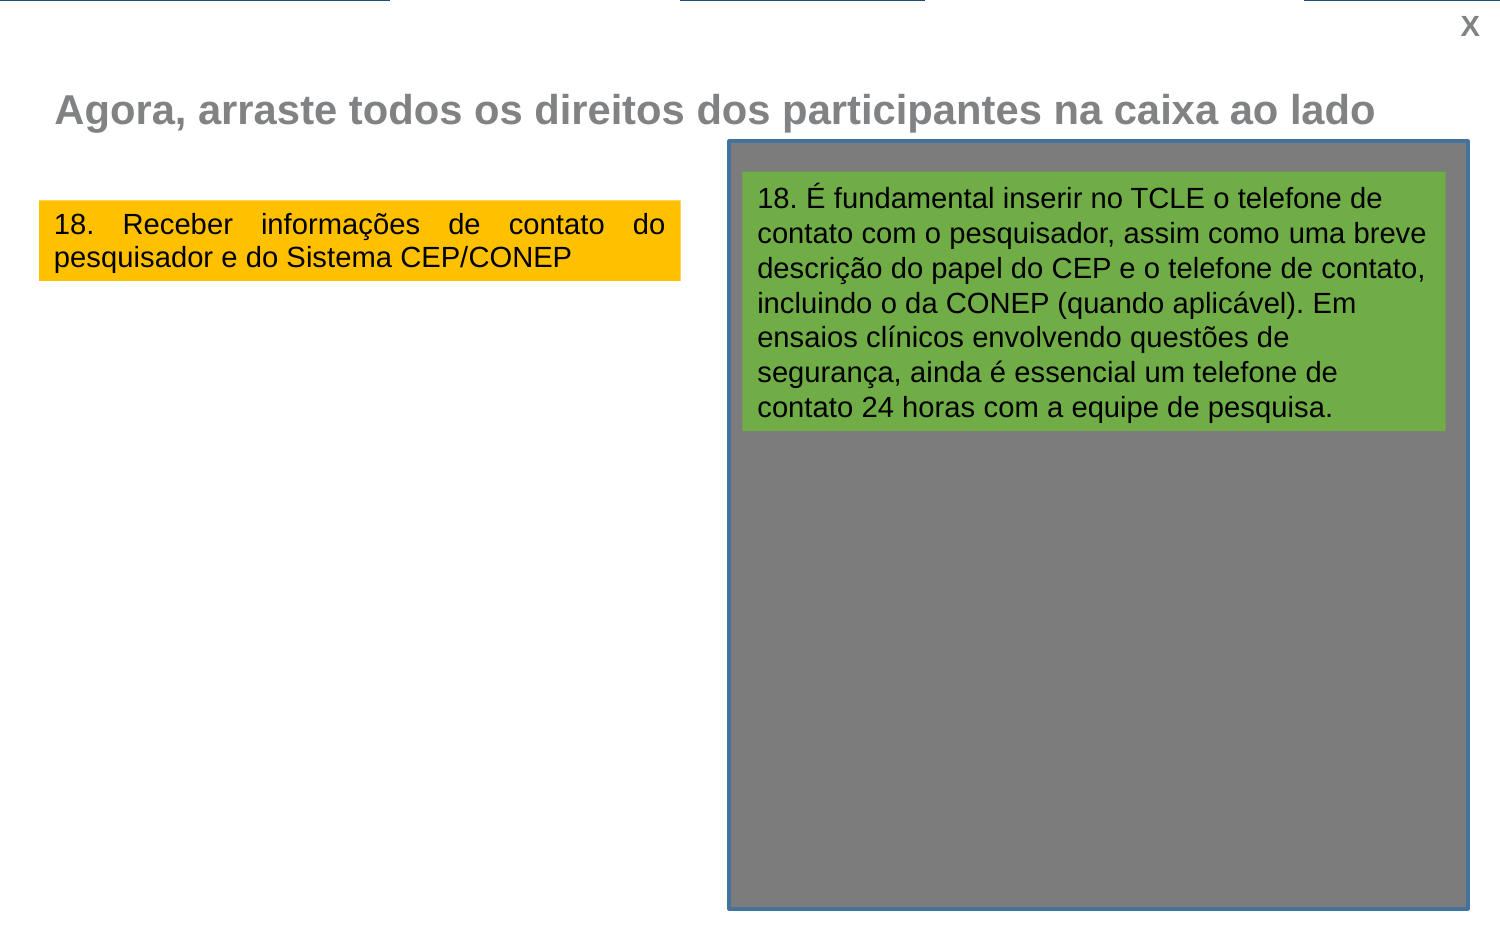

X
Interação: Hotspost image
Colunas: 1
Tela: 4

Agora, arraste todos os direitos dos participantes na caixa ao lado

18. É fundamental inserir no TCLE o telefone de contato com o pesquisador, assim como uma breve descrição do papel do CEP e o telefone de contato, incluindo o da CONEP (quando aplicável). Em ensaios clínicos envolvendo questões de segurança, ainda é essencial um telefone de contato 24 horas com a equipe de pesquisa.
18. Receber informações de contato do pesquisador e do Sistema CEP/CONEP